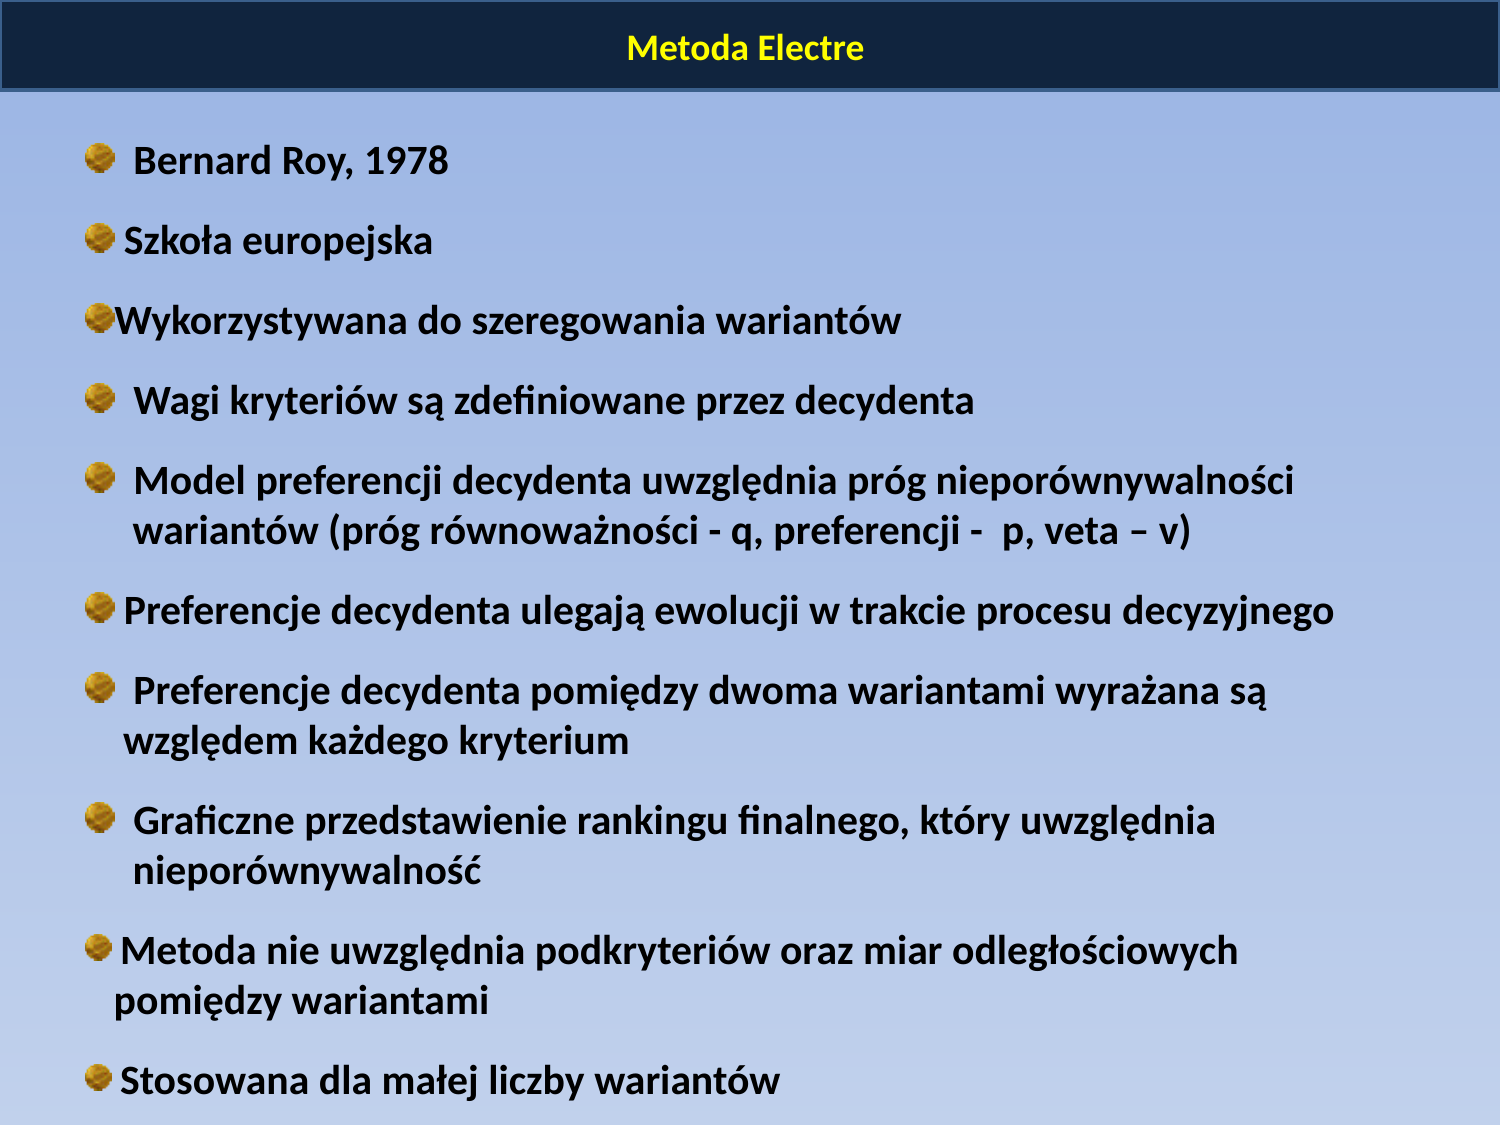

Metoda Electre
  Bernard Roy, 1978

 Szkoła europejska

Wykorzystywana do szeregowania wariantów

  Wagi kryteriów są zdefiniowane przez decydenta

  Model preferencji decydenta uwzględnia próg nieporównywalności
     wariantów (próg równoważności - q, preferencji -  p, veta – v)

 Preferencje decydenta ulegają ewolucji w trakcie procesu decyzyjnego

  Preferencje decydenta pomiędzy dwoma wariantami wyrażana są
    względem każdego kryterium

  Graficzne przedstawienie rankingu finalnego, który uwzględnia
     nieporównywalność

 Metoda nie uwzględnia podkryteriów oraz miar odległościowych
   pomiędzy wariantami

 Stosowana dla małej liczby wariantów